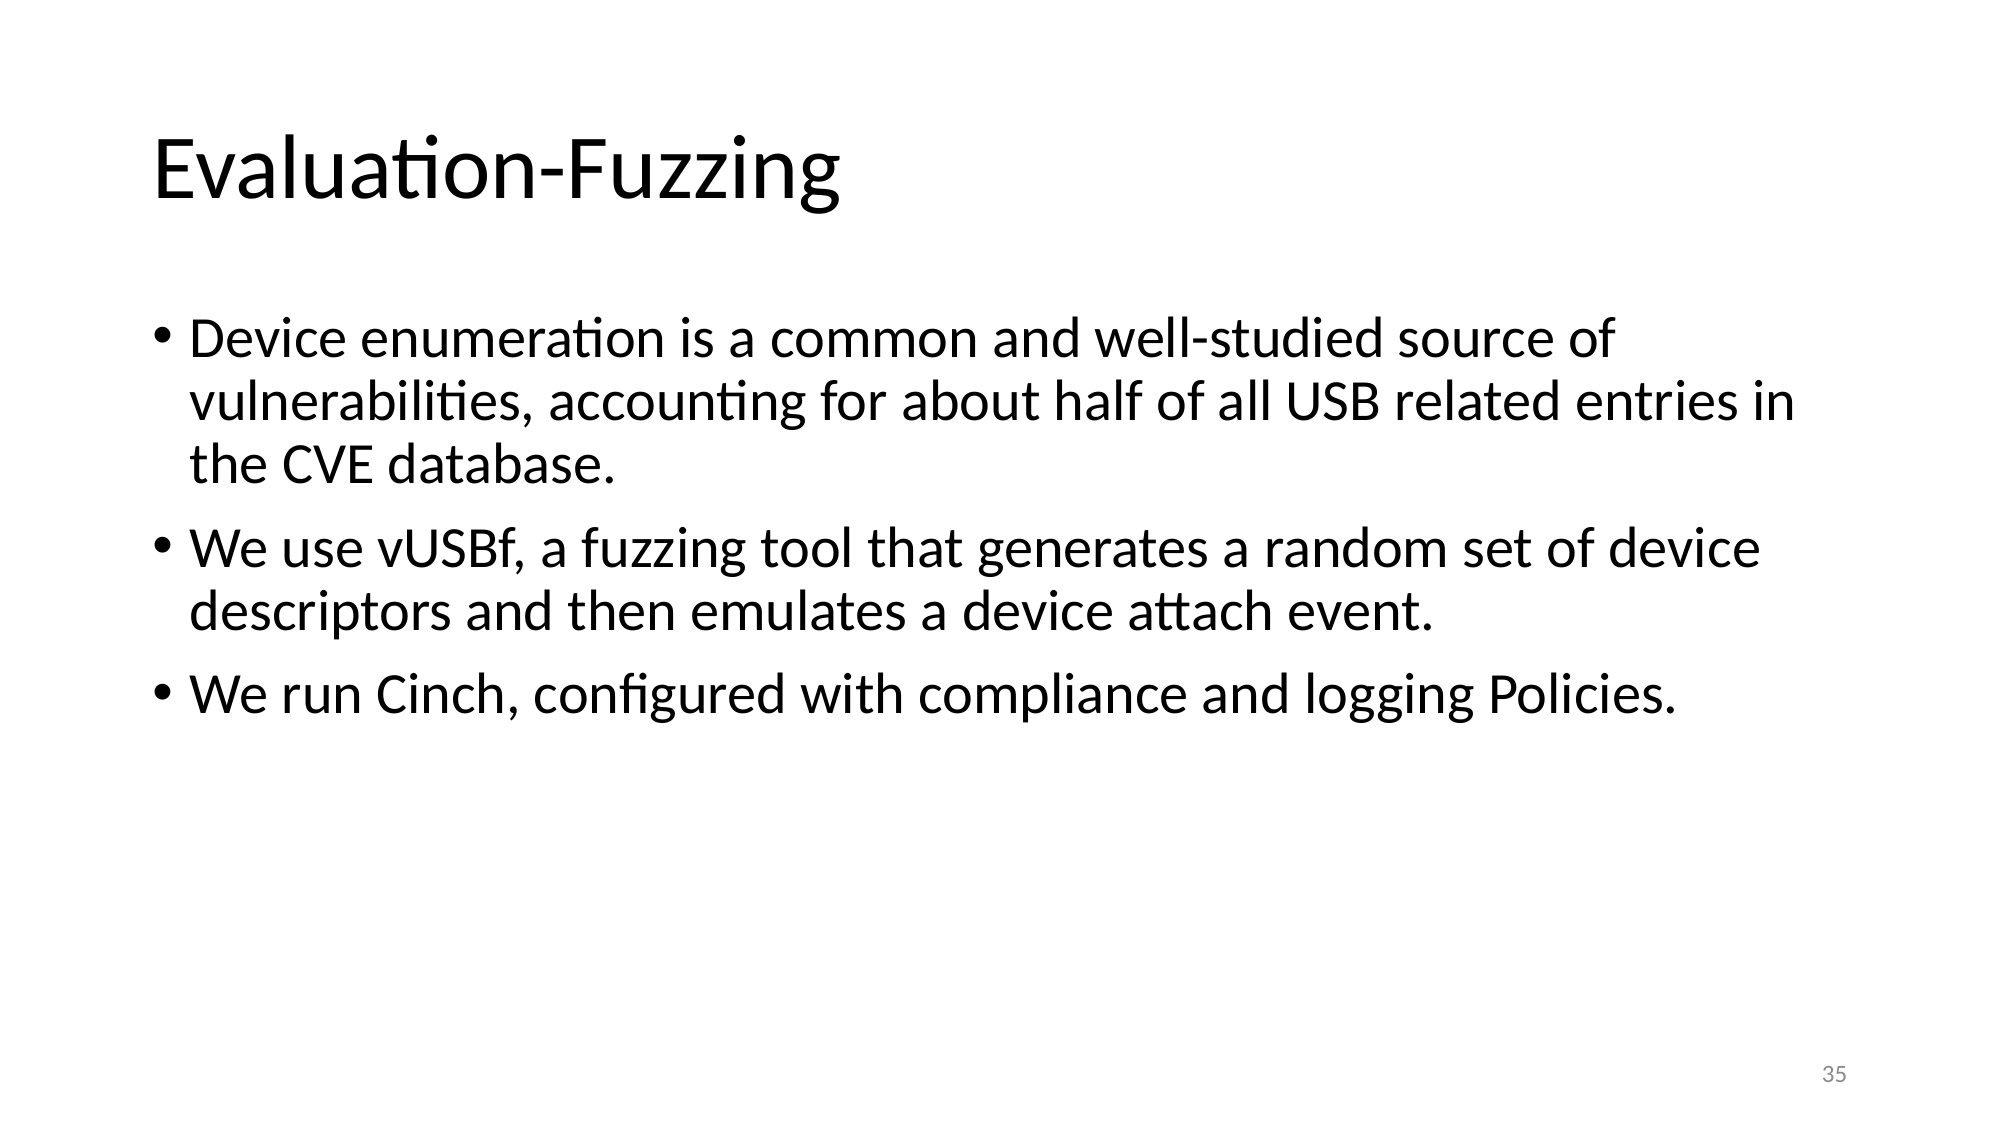

# Evaluation-Fuzzing
Device enumeration is a common and well-studied source of vulnerabilities, accounting for about half of all USB related entries in the CVE database.
We use vUSBf, a fuzzing tool that generates a random set of device descriptors and then emulates a device attach event.
We run Cinch, configured with compliance and logging Policies.
35